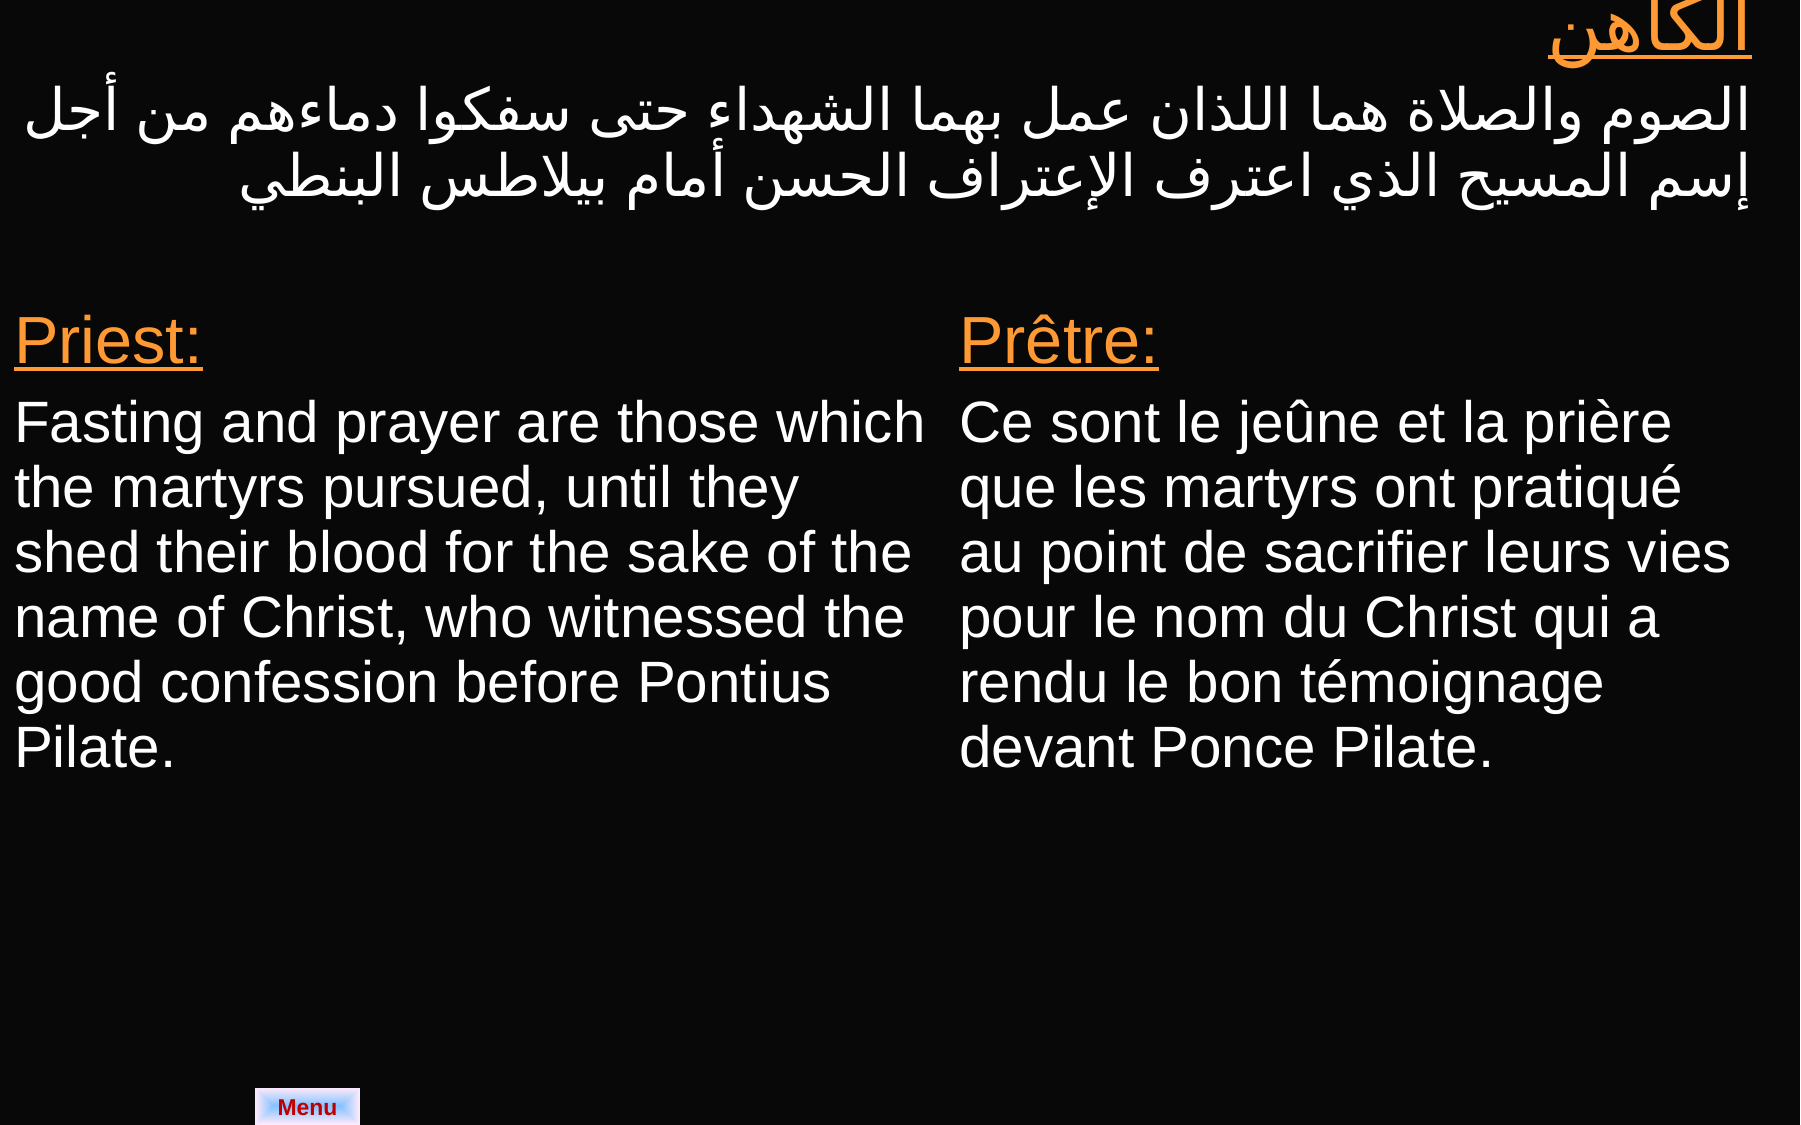

| الكاهن الصوم والصلاة هما اللذان عمل بهما الشهداء حتى سفكوا دماءهم من أجل إسم المسيح الذي اعترف الإعتراف الحسن أمام بيلاطس البنطي |  |
| --- | --- |
| Priest: Fasting and prayer are those which the martyrs pursued, until they shed their blood for the sake of the name of Christ, who witnessed the good confession before Pontius Pilate. | Prêtre: Ce sont le jeûne et la prière que les martyrs ont pratiqué au point de sacrifier leurs vies pour le nom du Christ qui a rendu le bon témoignage devant Ponce Pilate. |

Menu